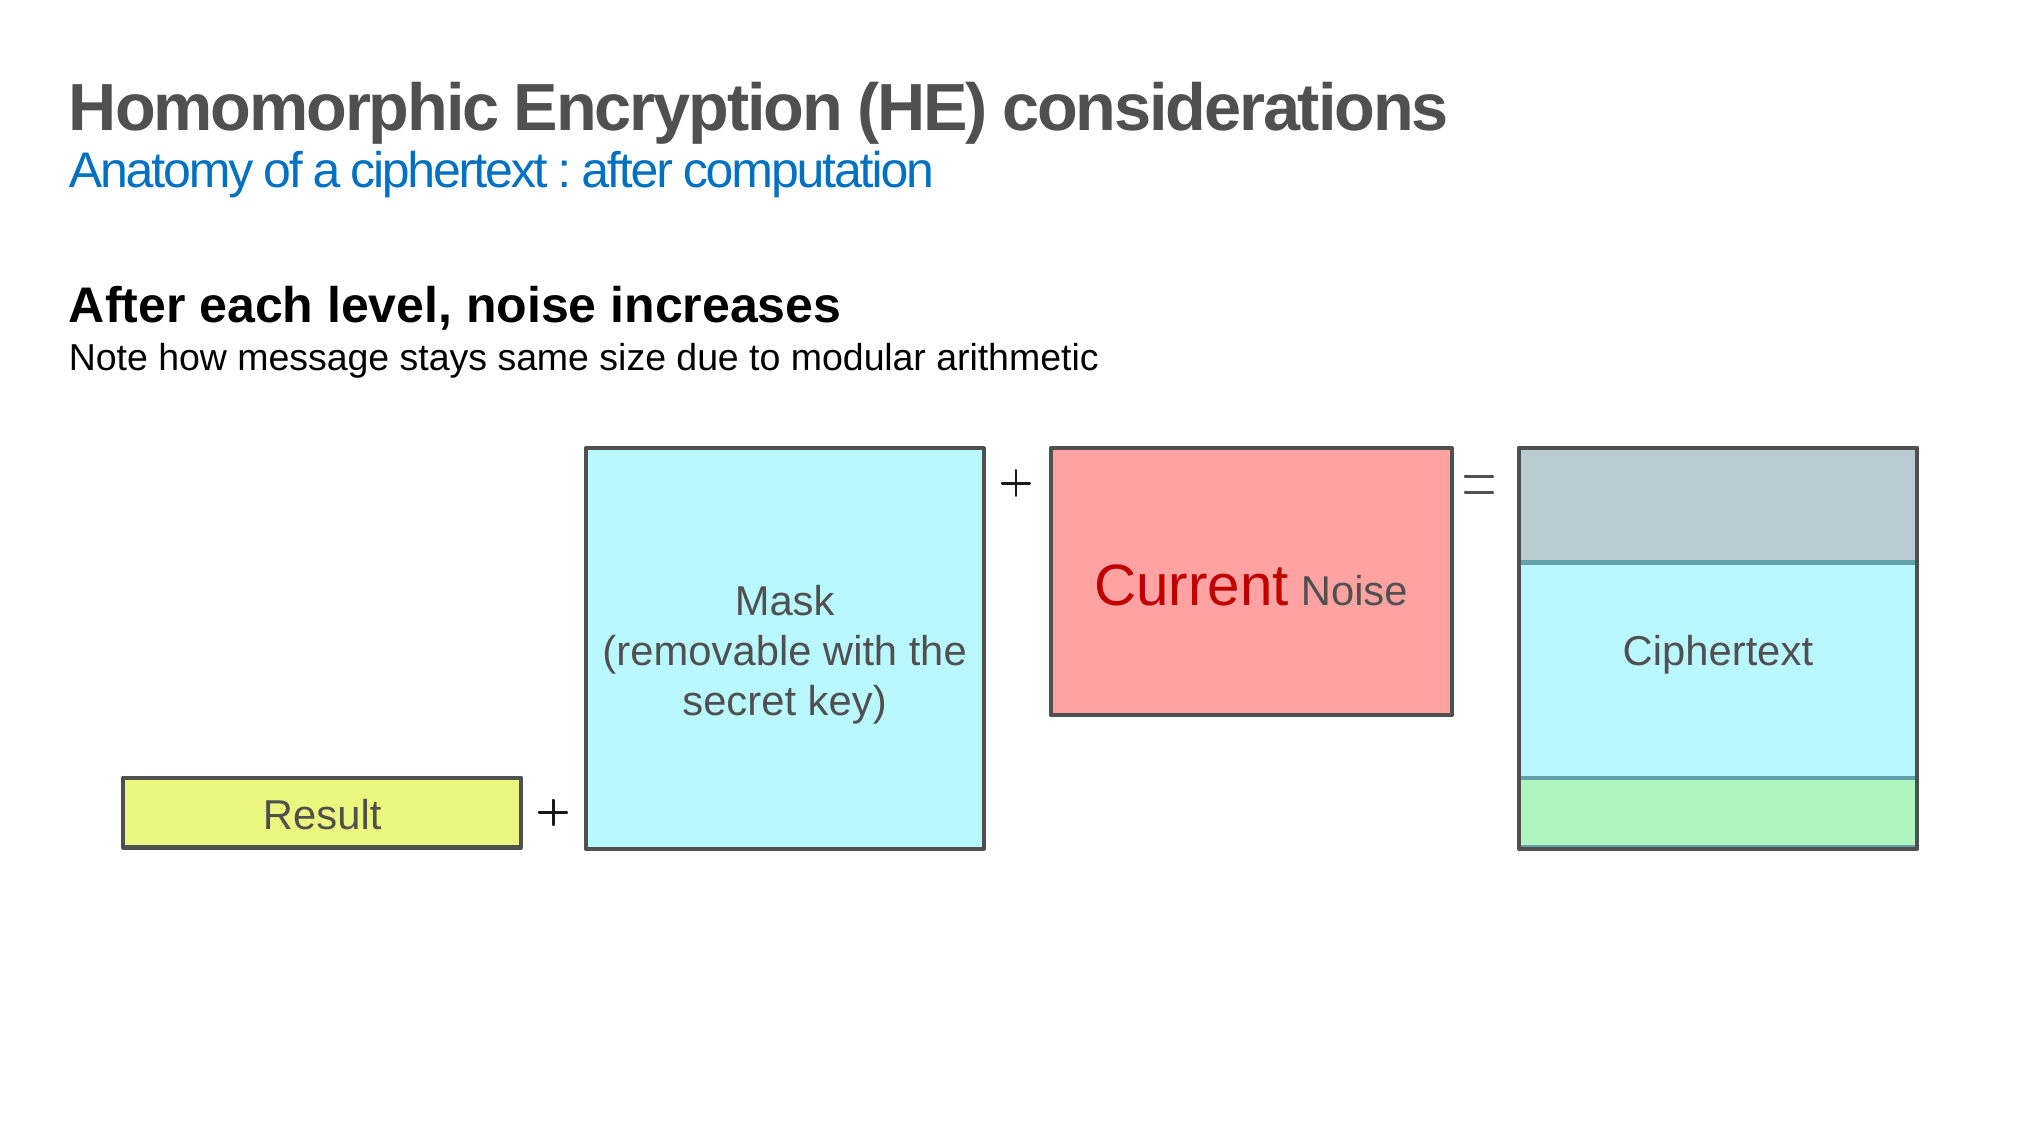

# Homomorphic Encryption (HE) considerations Anatomy of a ciphertext : after computation
After each level, noise increases
Note how message stays same size due to modular arithmetic

Mask
(removable with the secret key)
Current Noise

Ciphertext

Result